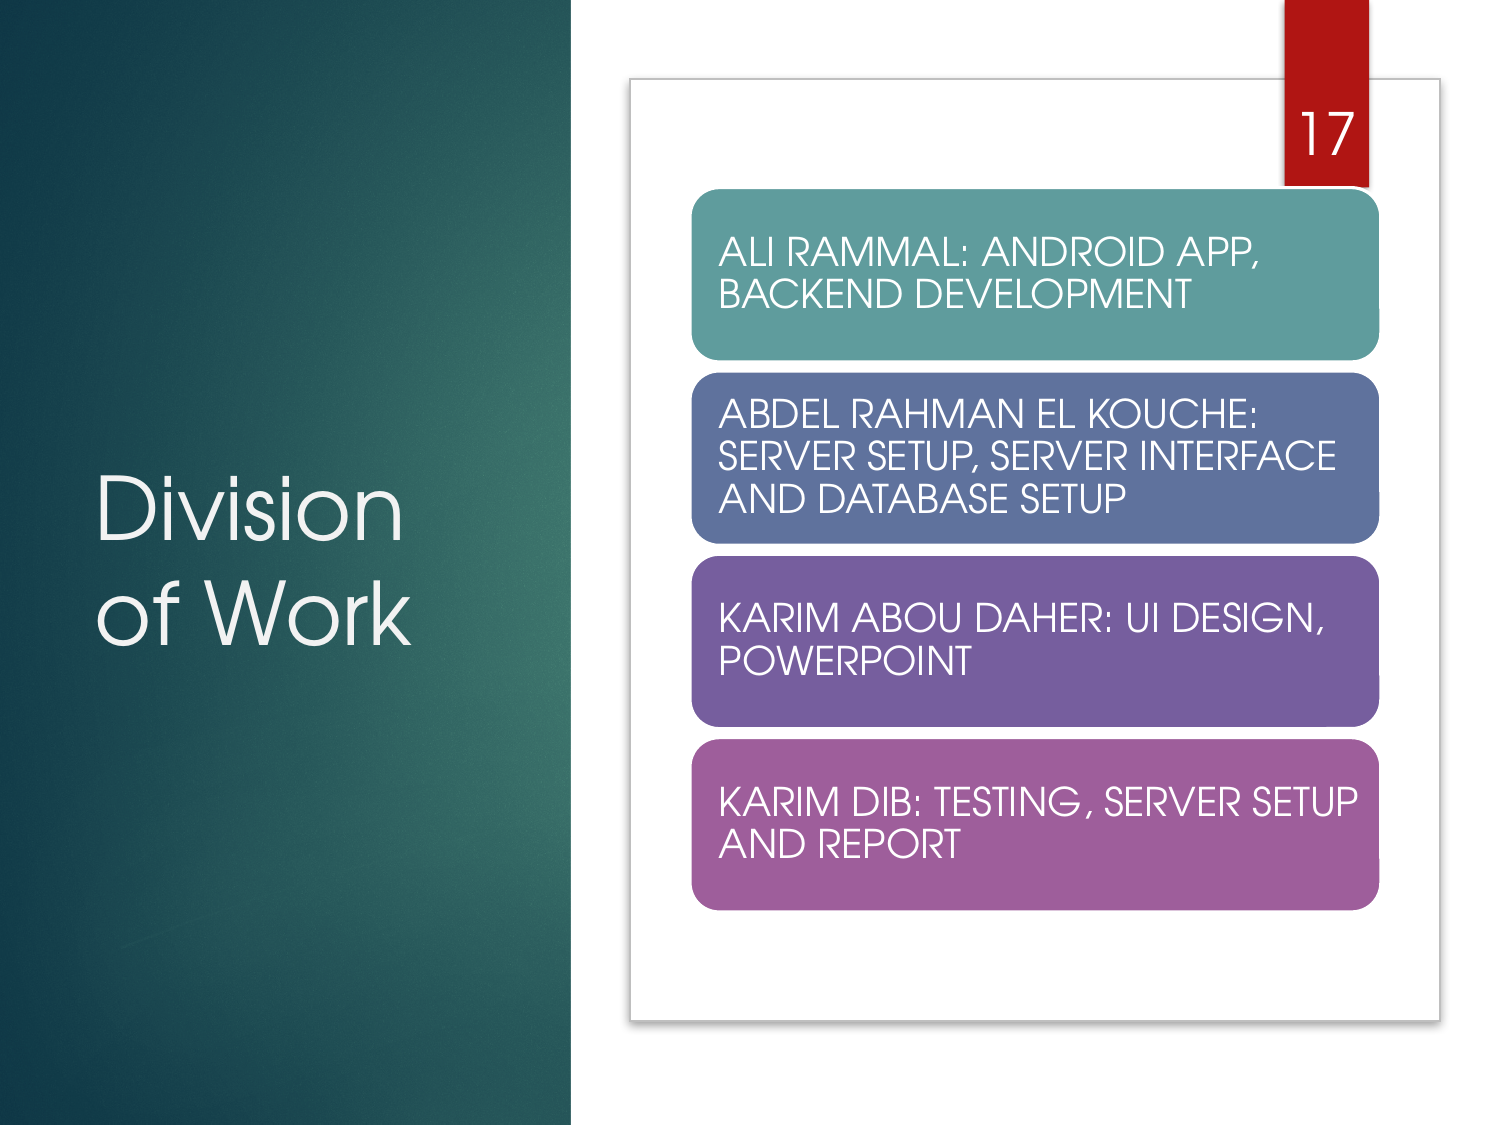

17

Ali Rammal: Android app, backend development
Abdel Rahman El Kouche: server setup, server interface and database setup
Karim Abou Daher: UI design, powerpoint
Karim DIb: testing, server setup and report
# Division of Work